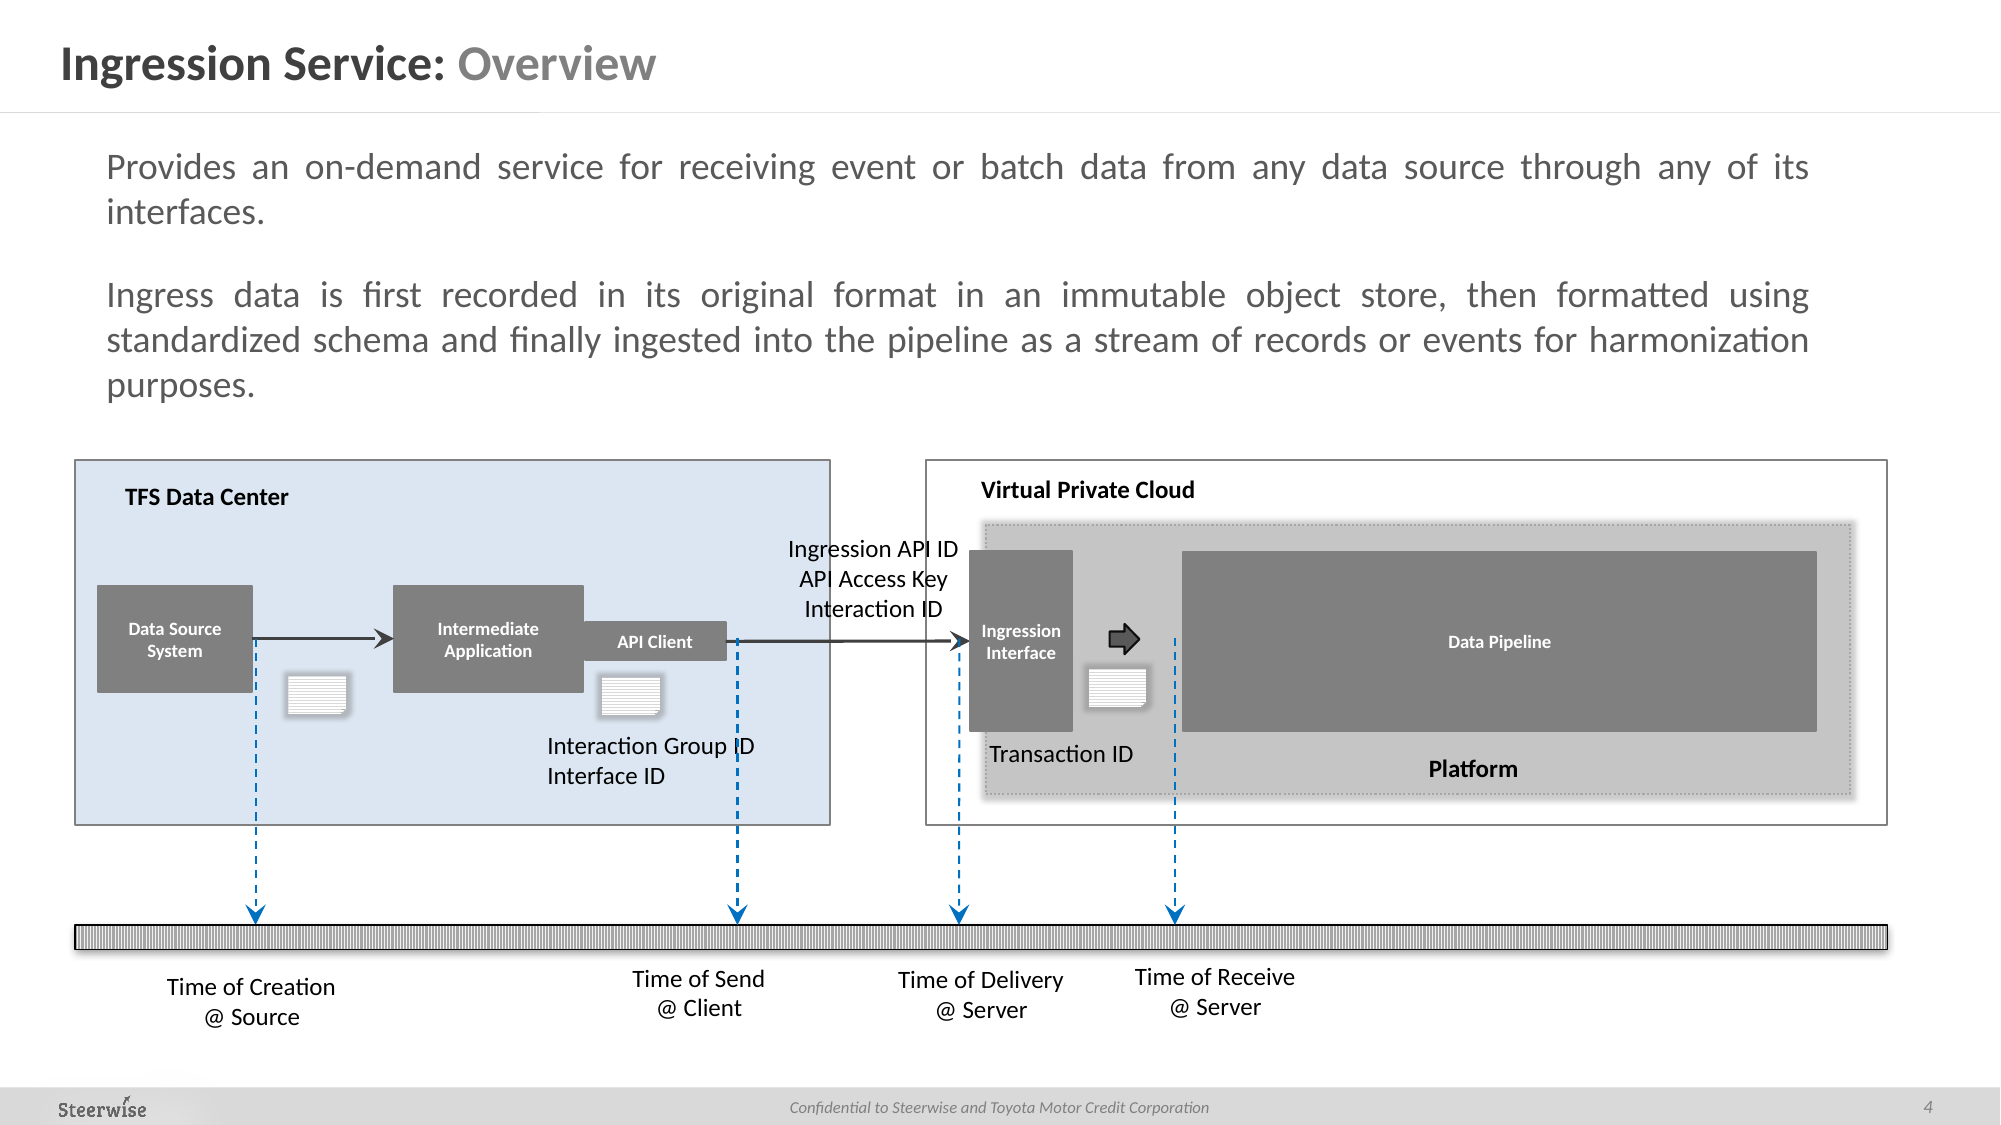

# Ingression Service: Overview
Provides an on-demand service for receiving event or batch data from any data source through any of its interfaces.
Ingress data is first recorded in its original format in an immutable object store, then formatted using standardized schema and finally ingested into the pipeline as a stream of records or events for harmonization purposes.

Virtual Private Cloud
TFS Data Center
Ingression API ID
API Access Key
Interaction ID

Ingression
Interface
Data Pipeline
Data Source
System
Intermediate
Application
API Client

Interaction Group ID
Interface ID
Transaction ID
Platform

Time of Receive
@ Server
Time of Send
@ Client
Time of Delivery
@ Server
Time of Creation
@ Source
4